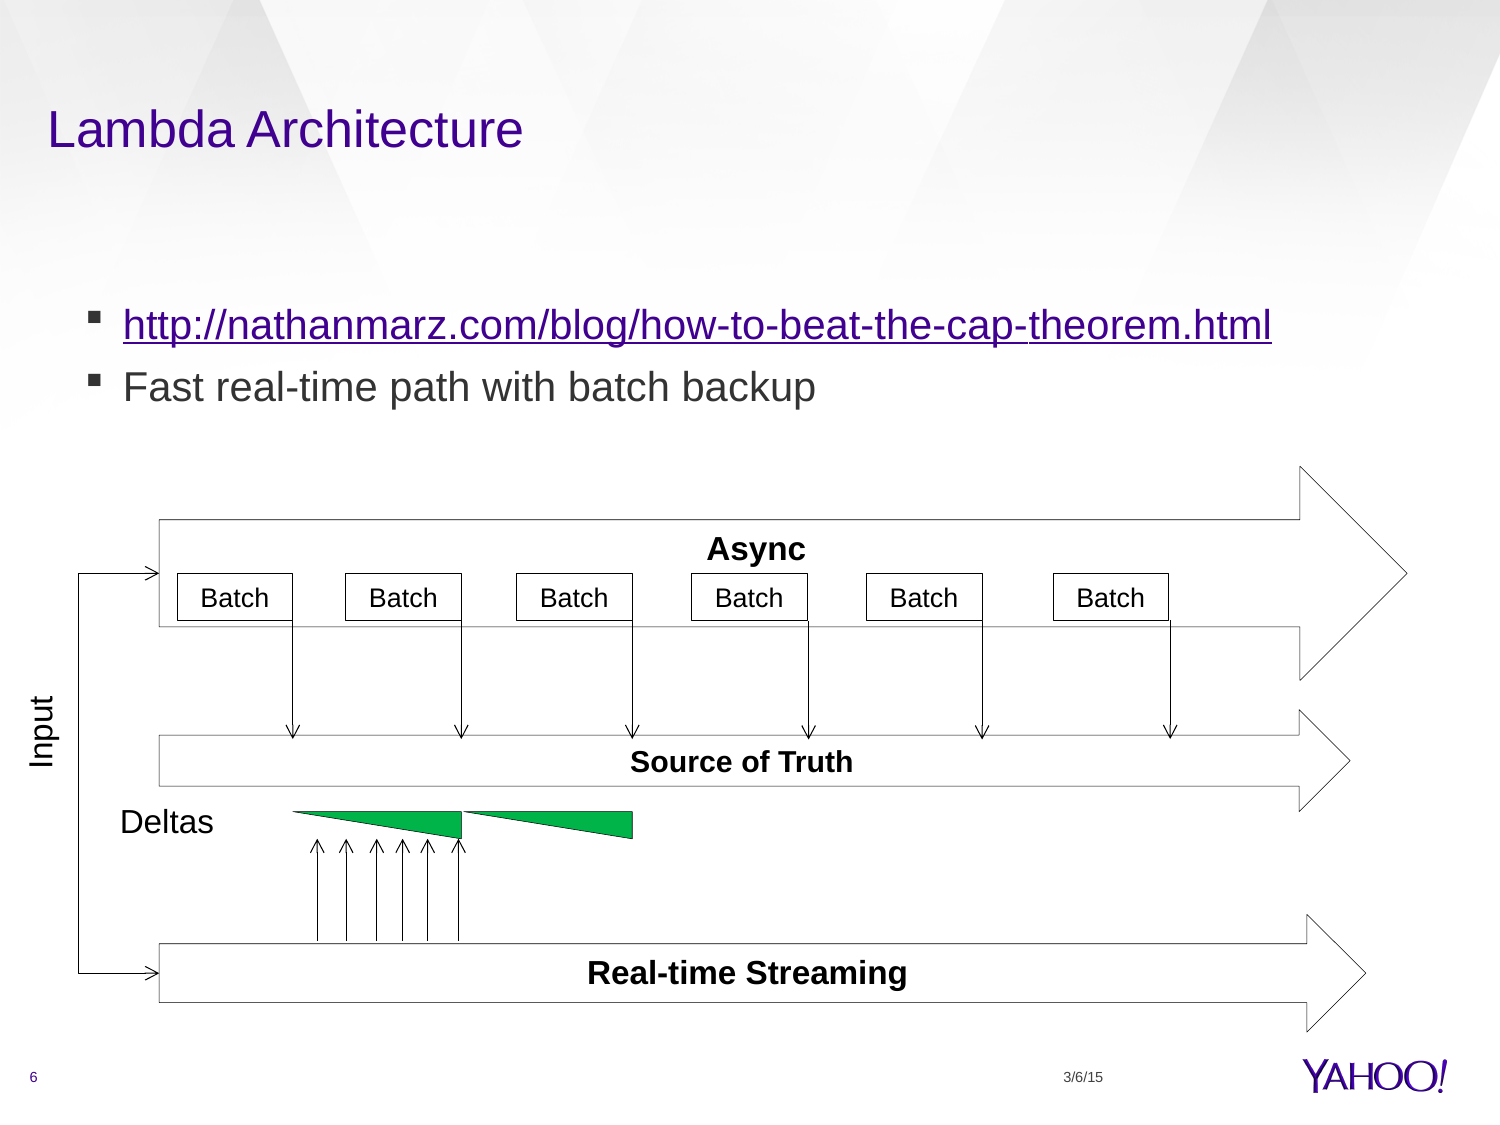

# Lambda Architecture
http://nathanmarz.com/blog/how-to-beat-the-cap-theorem.html
Fast real-time path with batch backup
Async
Batch
Batch
Batch
Batch
Batch
Batch
Input
Source of Truth
Deltas

Real-time Streaming
6
3/6/15